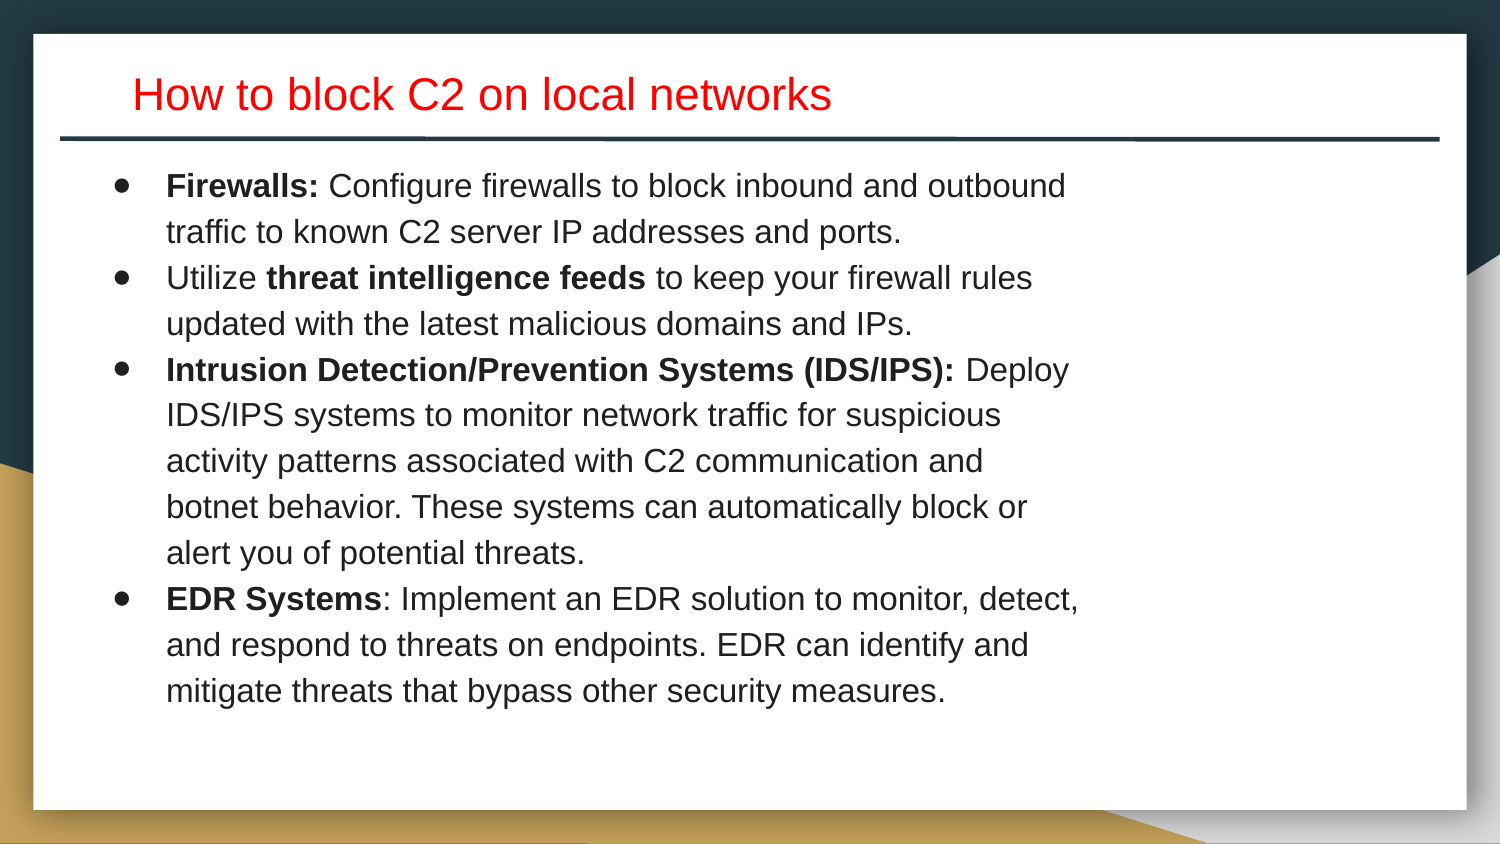

How to block C2 on local networks
Firewalls: Configure firewalls to block inbound and outbound traffic to known C2 server IP addresses and ports.
Utilize threat intelligence feeds to keep your firewall rules updated with the latest malicious domains and IPs.
Intrusion Detection/Prevention Systems (IDS/IPS): Deploy IDS/IPS systems to monitor network traffic for suspicious activity patterns associated with C2 communication and botnet behavior. These systems can automatically block or alert you of potential threats.
EDR Systems: Implement an EDR solution to monitor, detect, and respond to threats on endpoints. EDR can identify and mitigate threats that bypass other security measures.